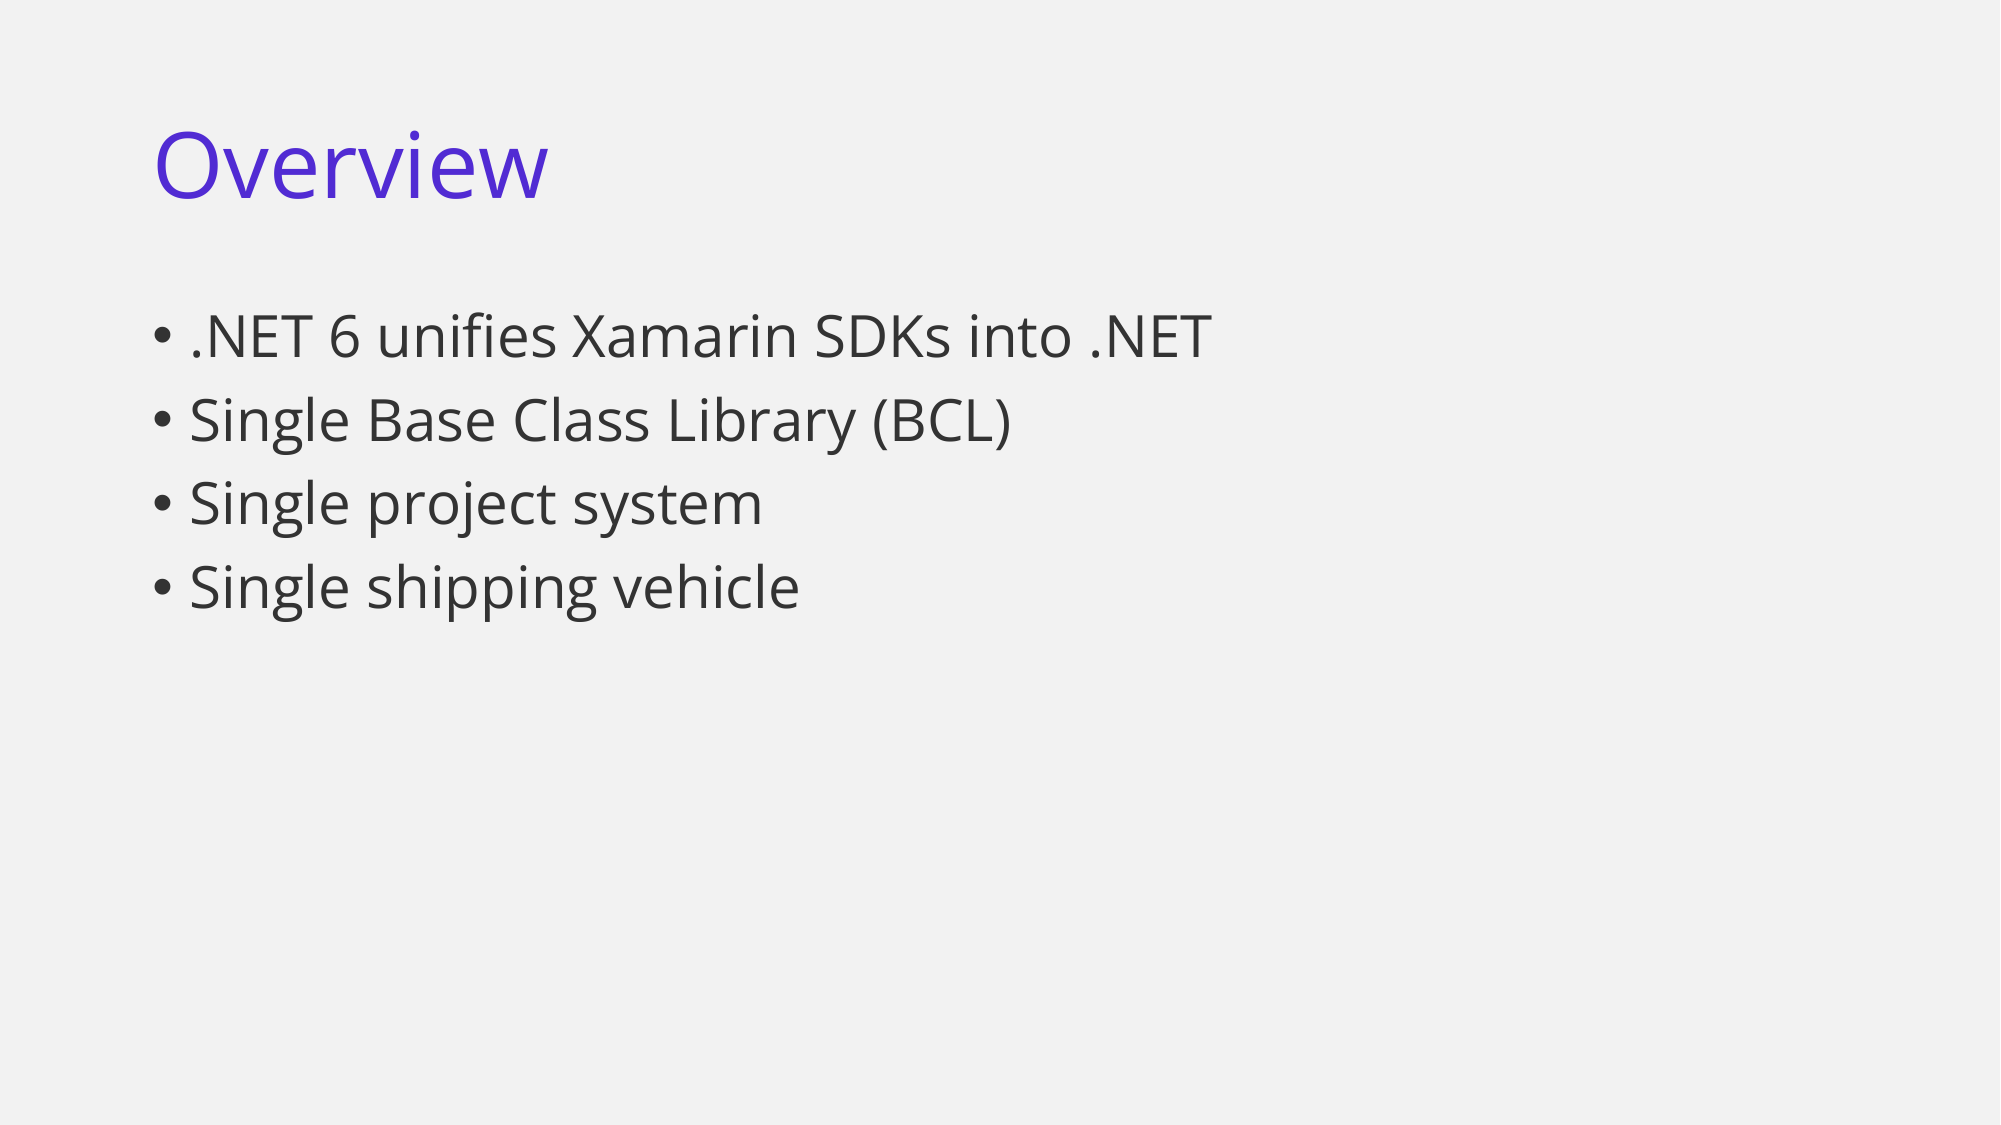

# Overview
.NET 6 unifies Xamarin SDKs into .NET
Single Base Class Library (BCL)
Single project system
Single shipping vehicle